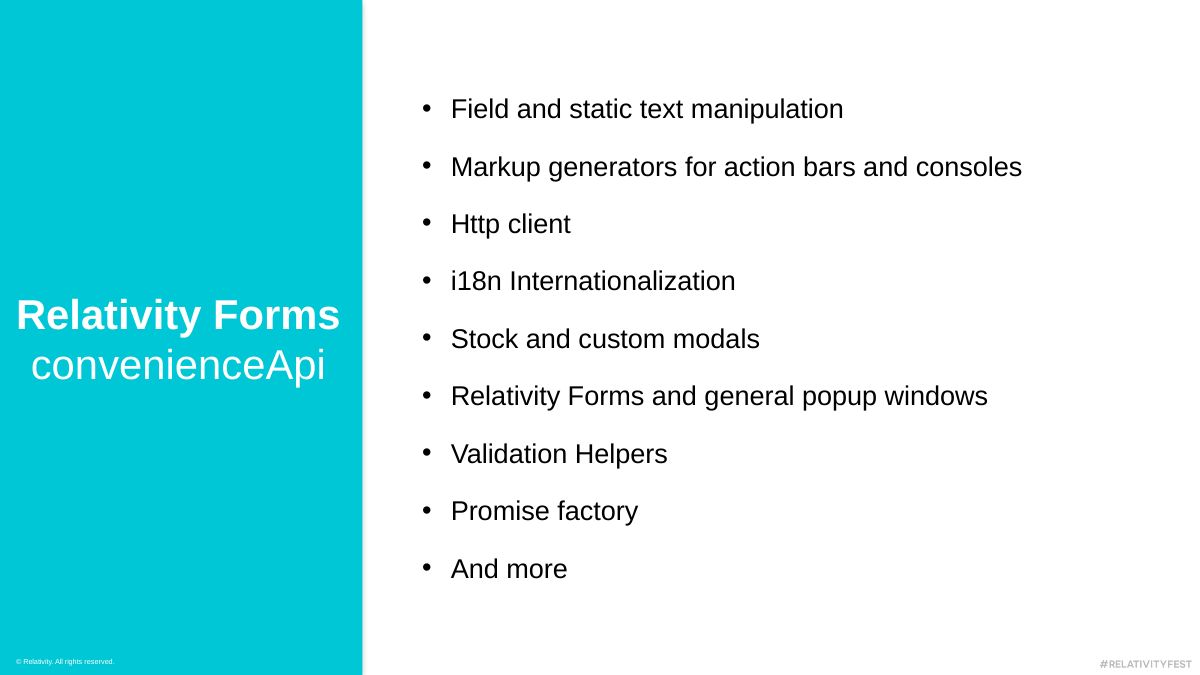

Field and static text manipulation
Markup generators for action bars and consoles
Http client
i18n Internationalization
Stock and custom modals
Relativity Forms and general popup windows
Validation Helpers
Promise factory
And more
Relativity Forms convenienceApi